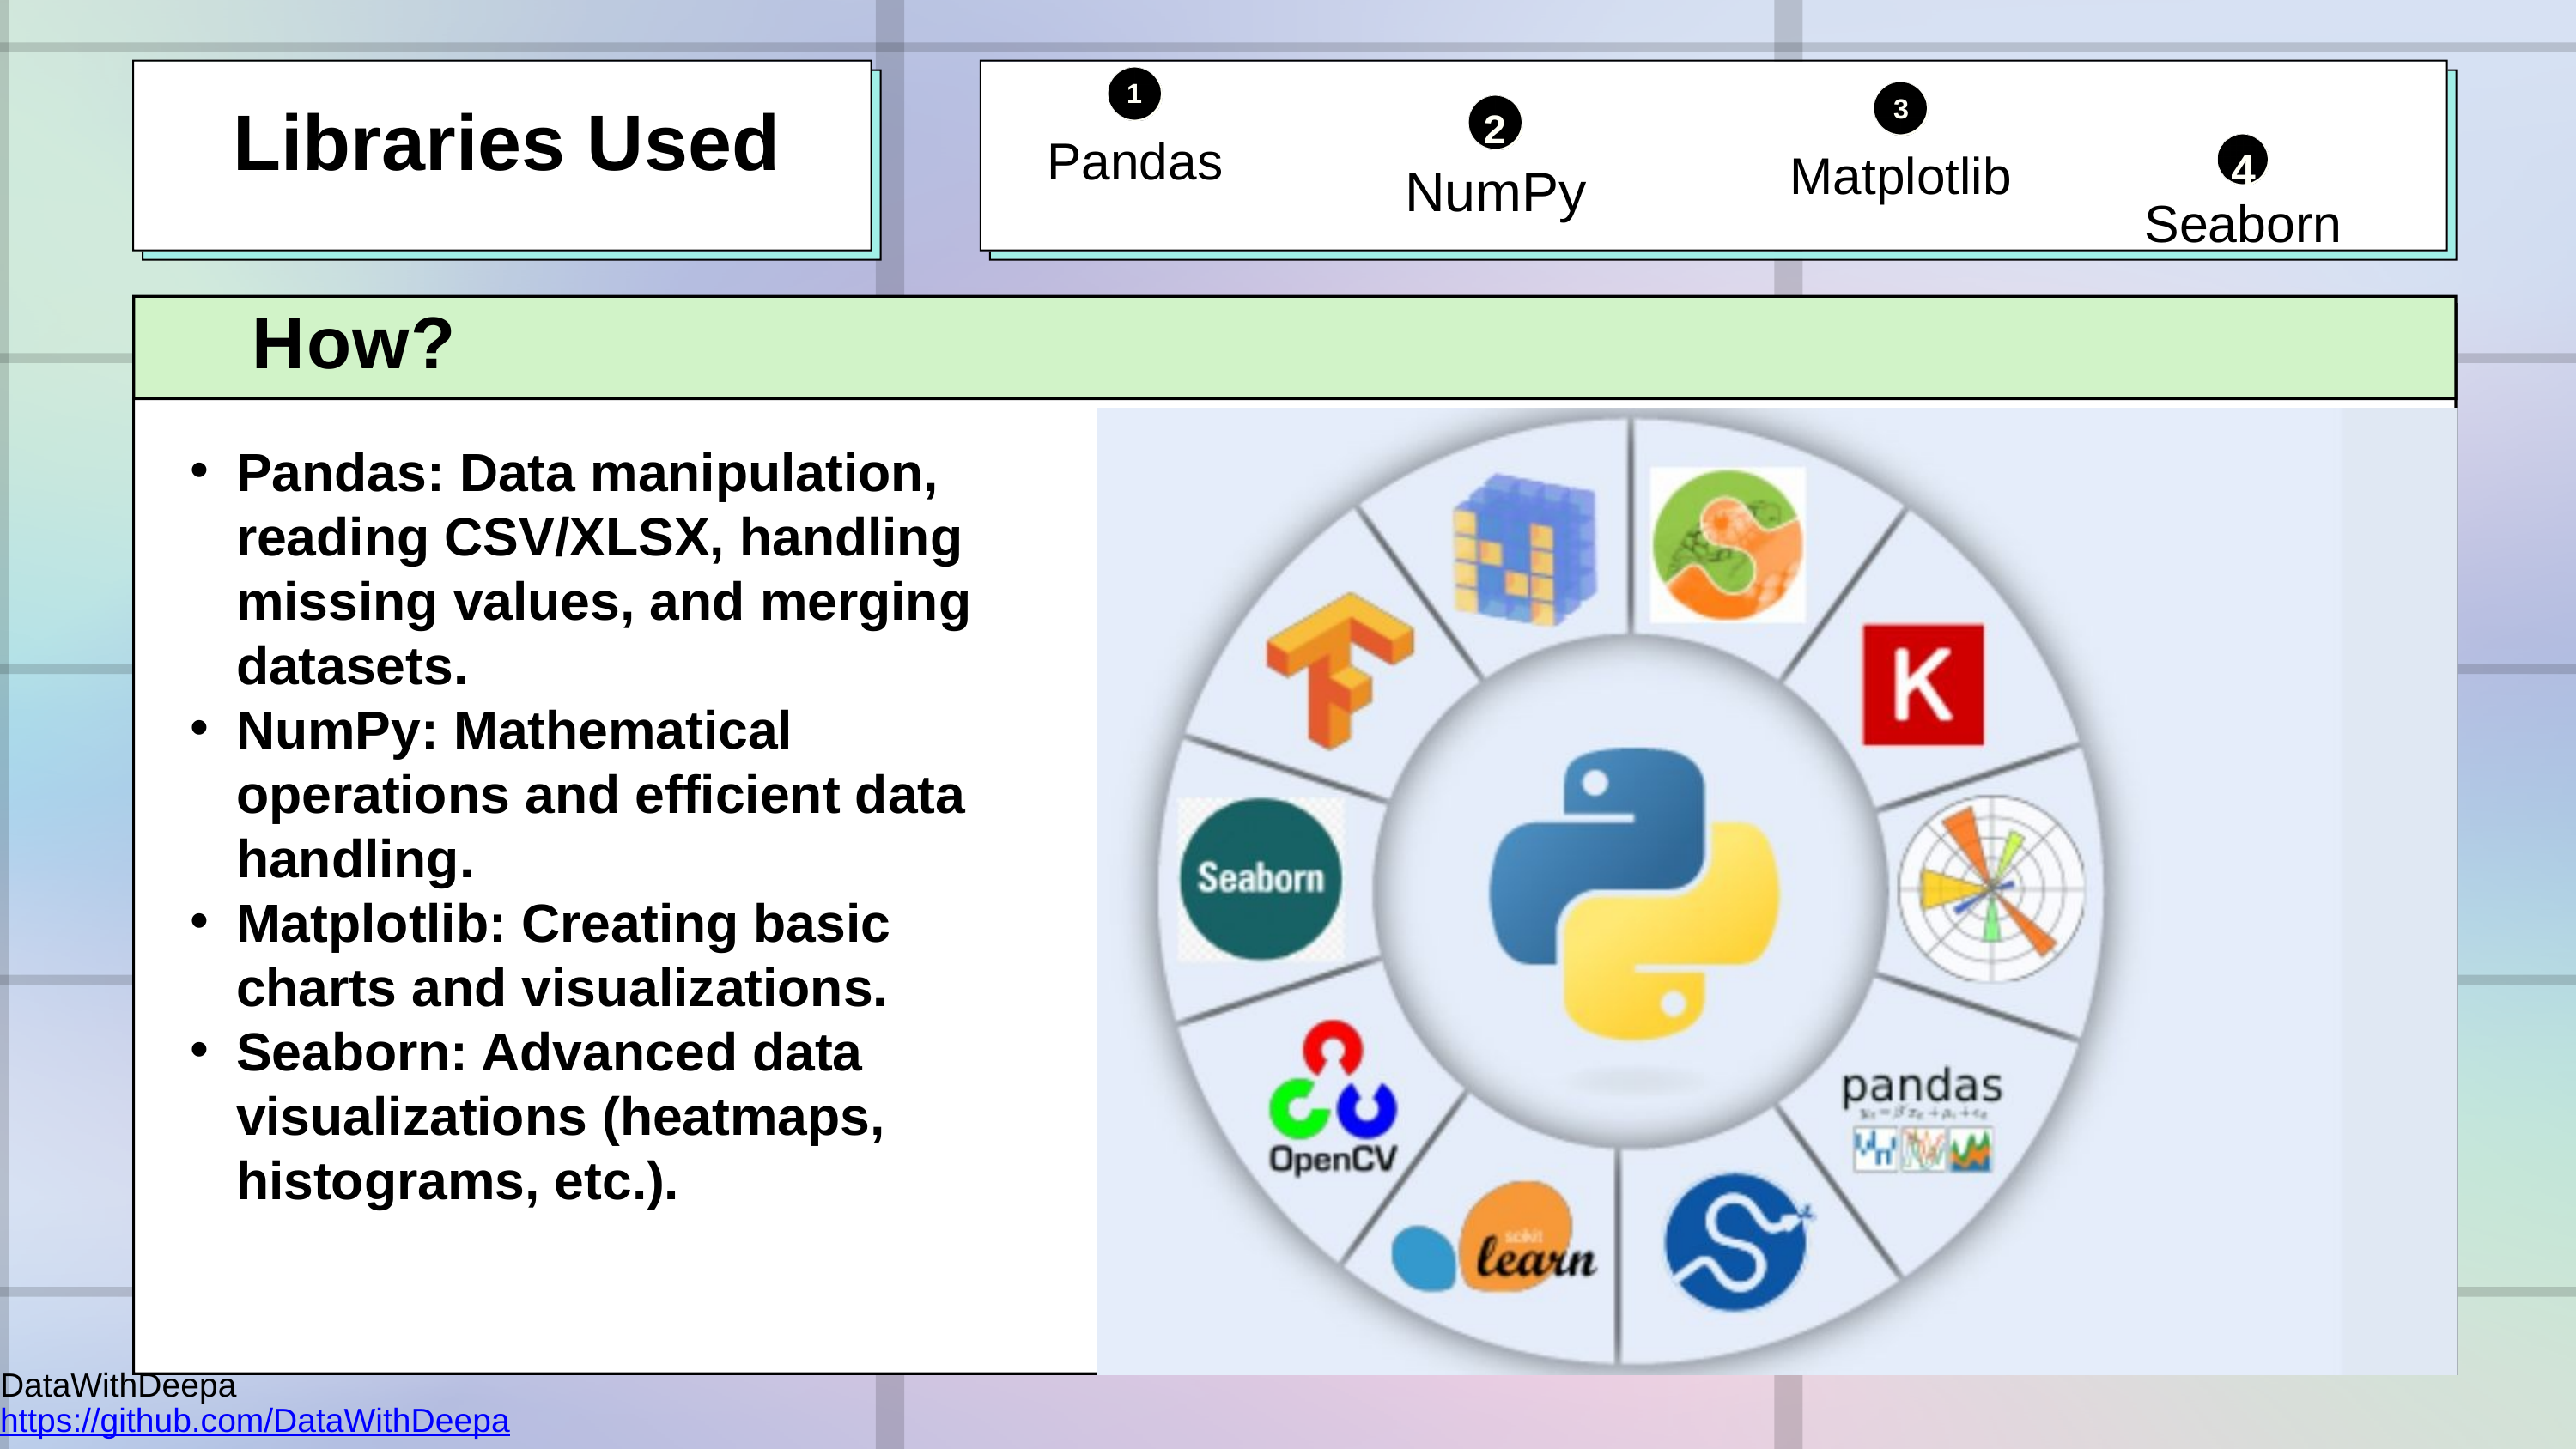

1
Pandas

3
Matplotlib

2
NumPy
Libraries Used

4
Seaborn

How?

Pandas: Data manipulation, reading CSV/XLSX, handling missing values, and merging datasets.
NumPy: Mathematical operations and efficient data handling.
Matplotlib: Creating basic charts and visualizations.
Seaborn: Advanced data visualizations (heatmaps, histograms, etc.).

DataWithDeepa https://github.com/DataWithDeepa